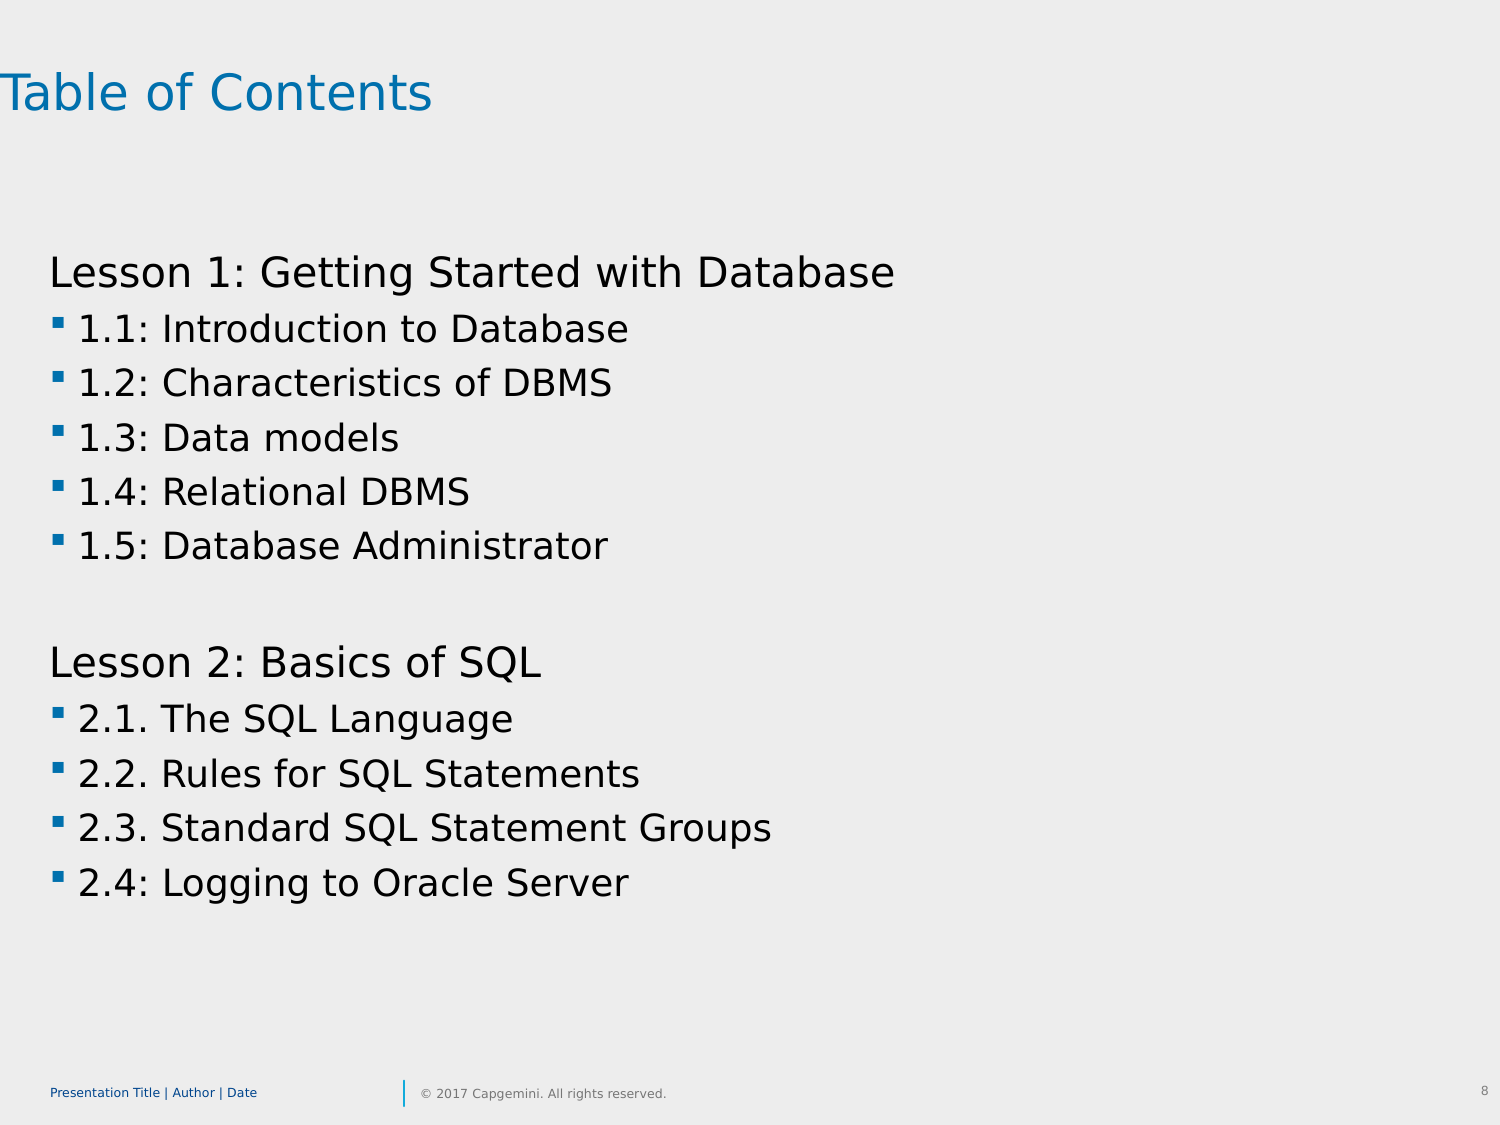

Table of Contents
Lesson 1: Getting Started with Database
1.1: Introduction to Database
1.2: Characteristics of DBMS
1.3: Data models
1.4: Relational DBMS
1.5: Database Administrator

Lesson 2: Basics of SQL
2.1. The SQL Language
2.2. Rules for SQL Statements
2.3. Standard SQL Statement Groups
2.4: Logging to Oracle Server